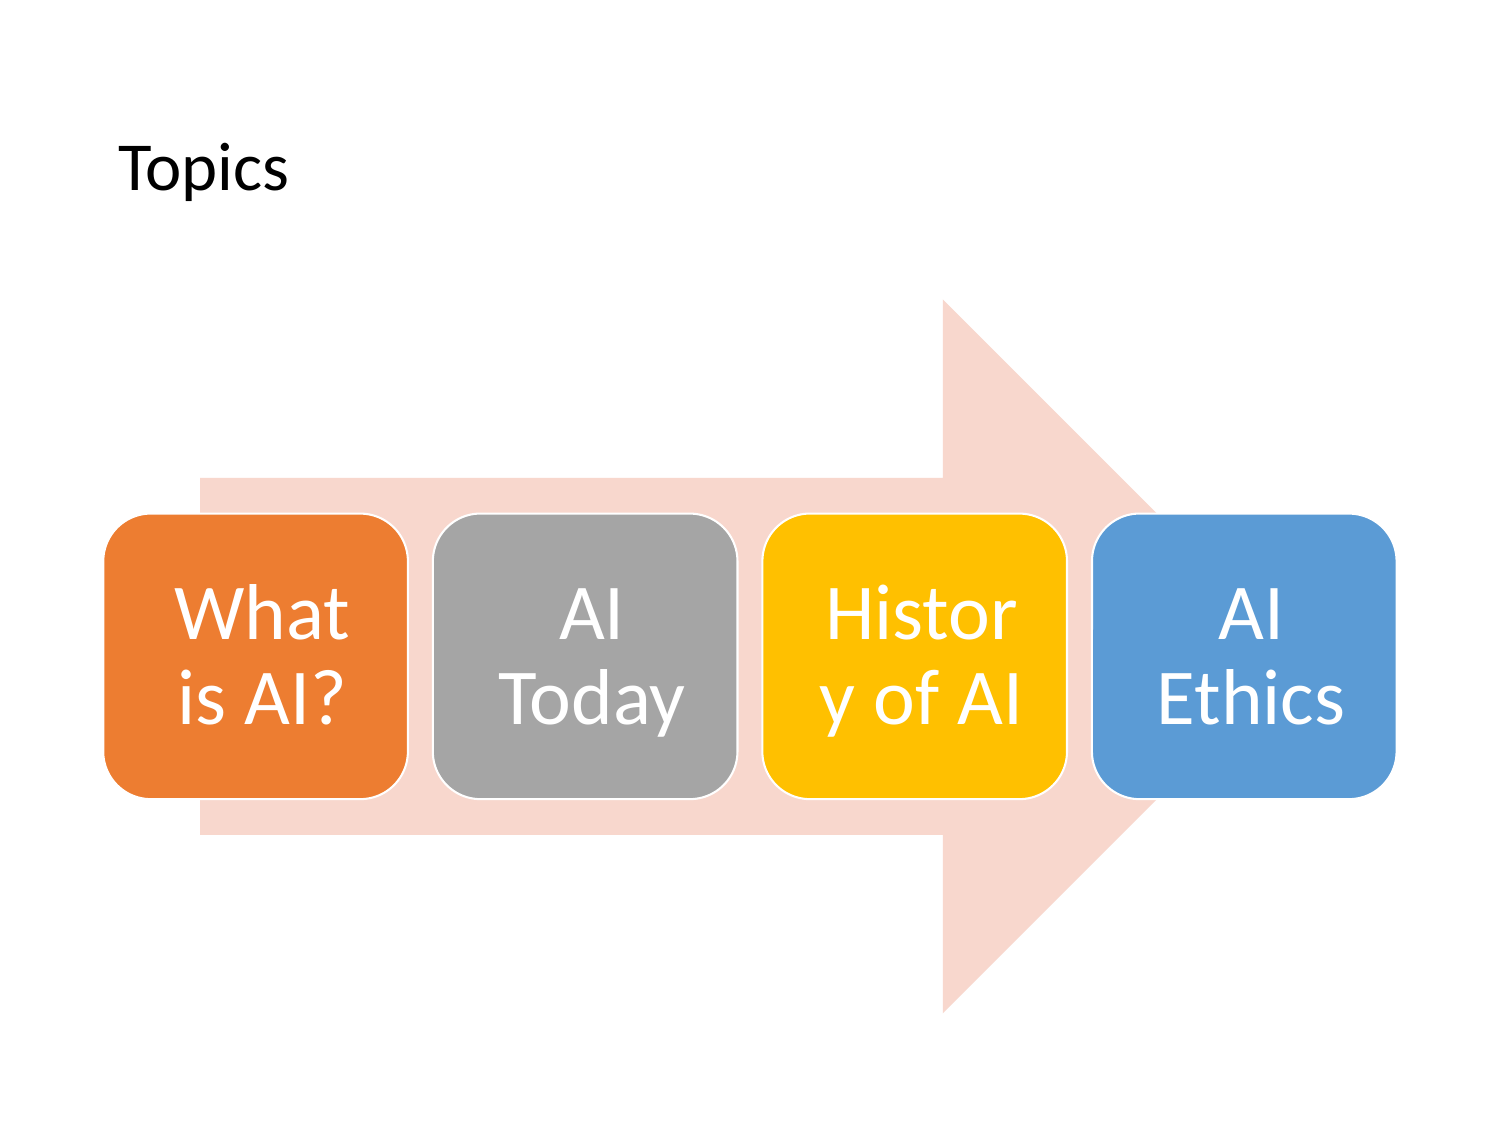

# Topics
What is AI?
AI Today
History of AI
AI Ethics